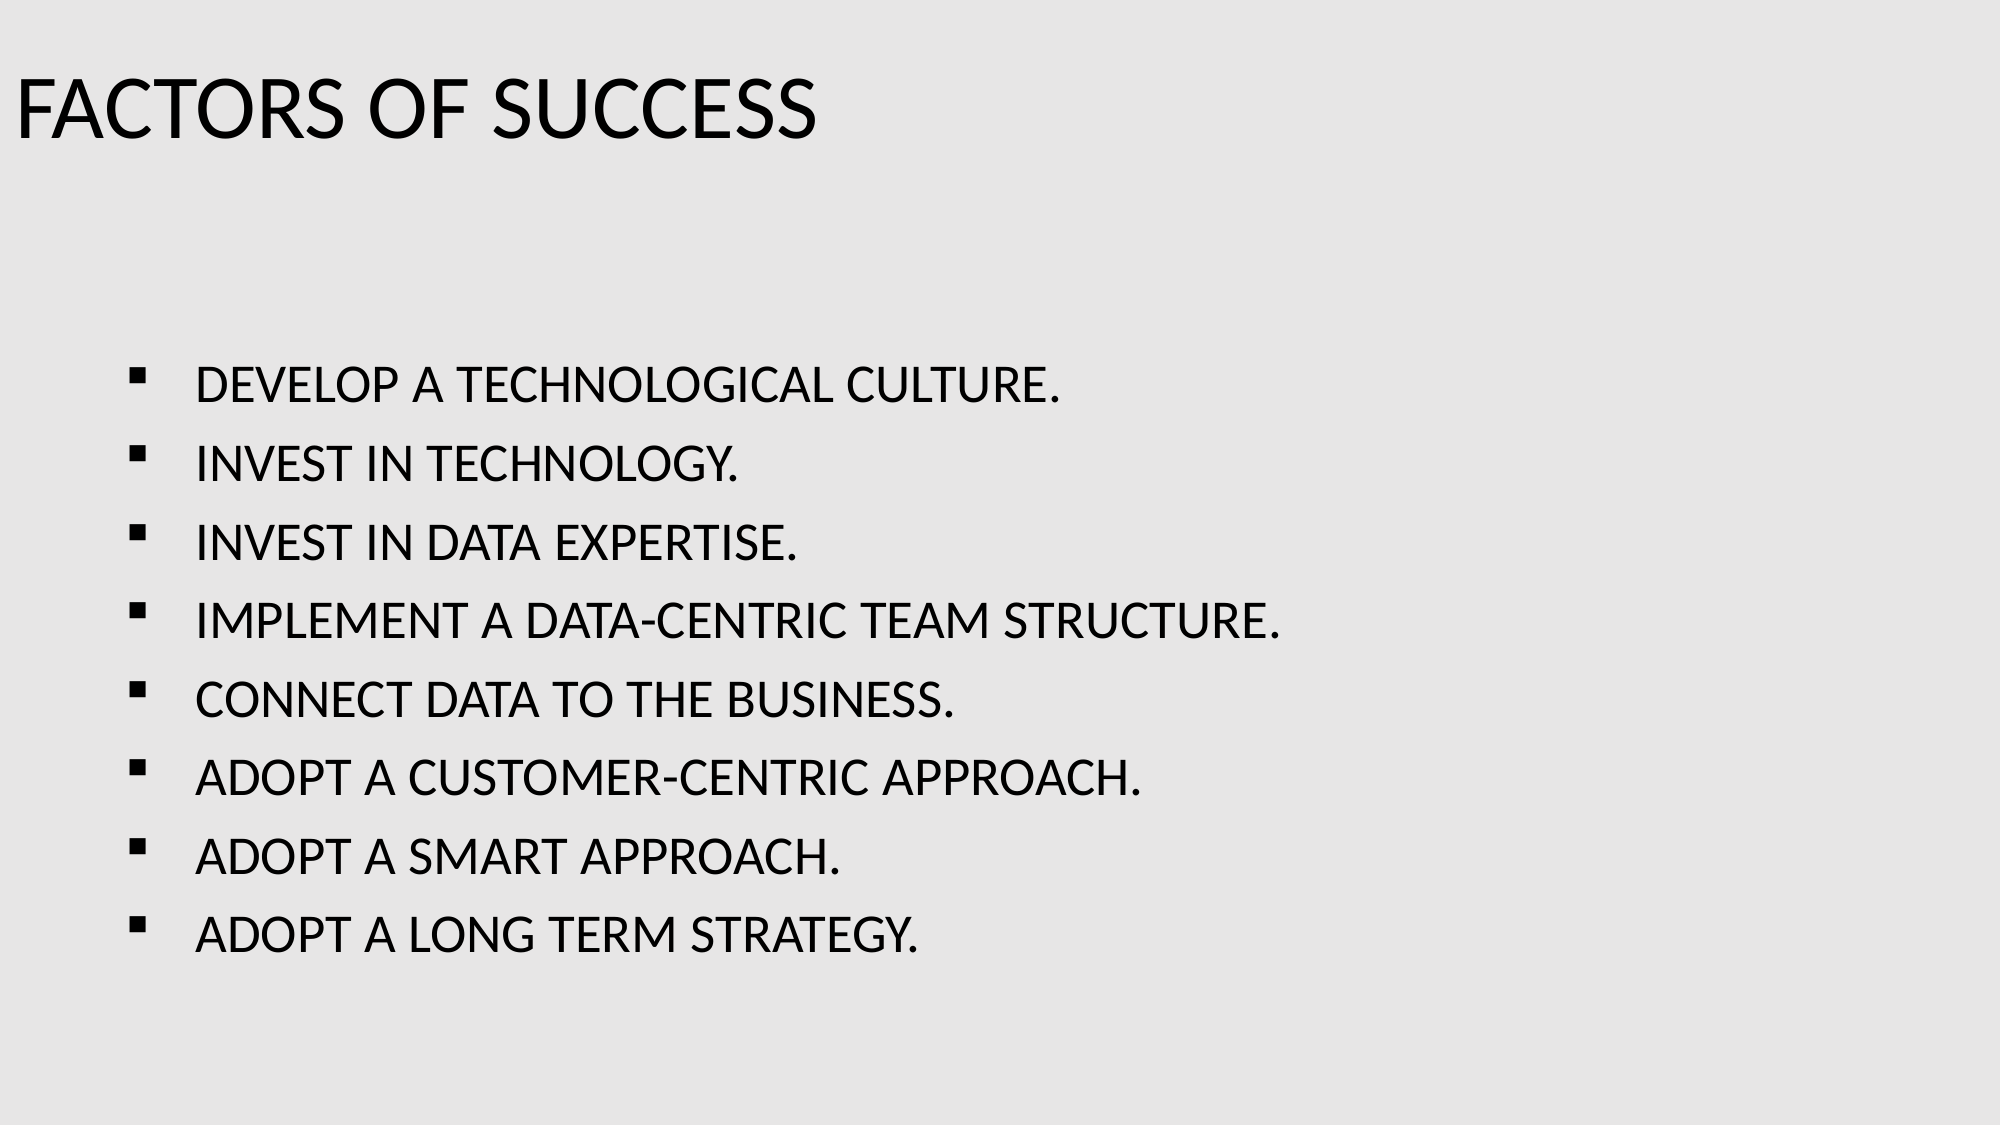

# FACTORS OF SUCCESS

DEVELOP A TECHNOLOGICAL CULTURE.
INVEST IN TECHNOLOGY.
INVEST IN DATA EXPERTISE.
IMPLEMENT A DATA-CENTRIC TEAM STRUCTURE.
CONNECT DATA TO THE BUSINESS.
ADOPT A CUSTOMER-CENTRIC APPROACH.
ADOPT A SMART APPROACH.
ADOPT A LONG TERM STRATEGY.